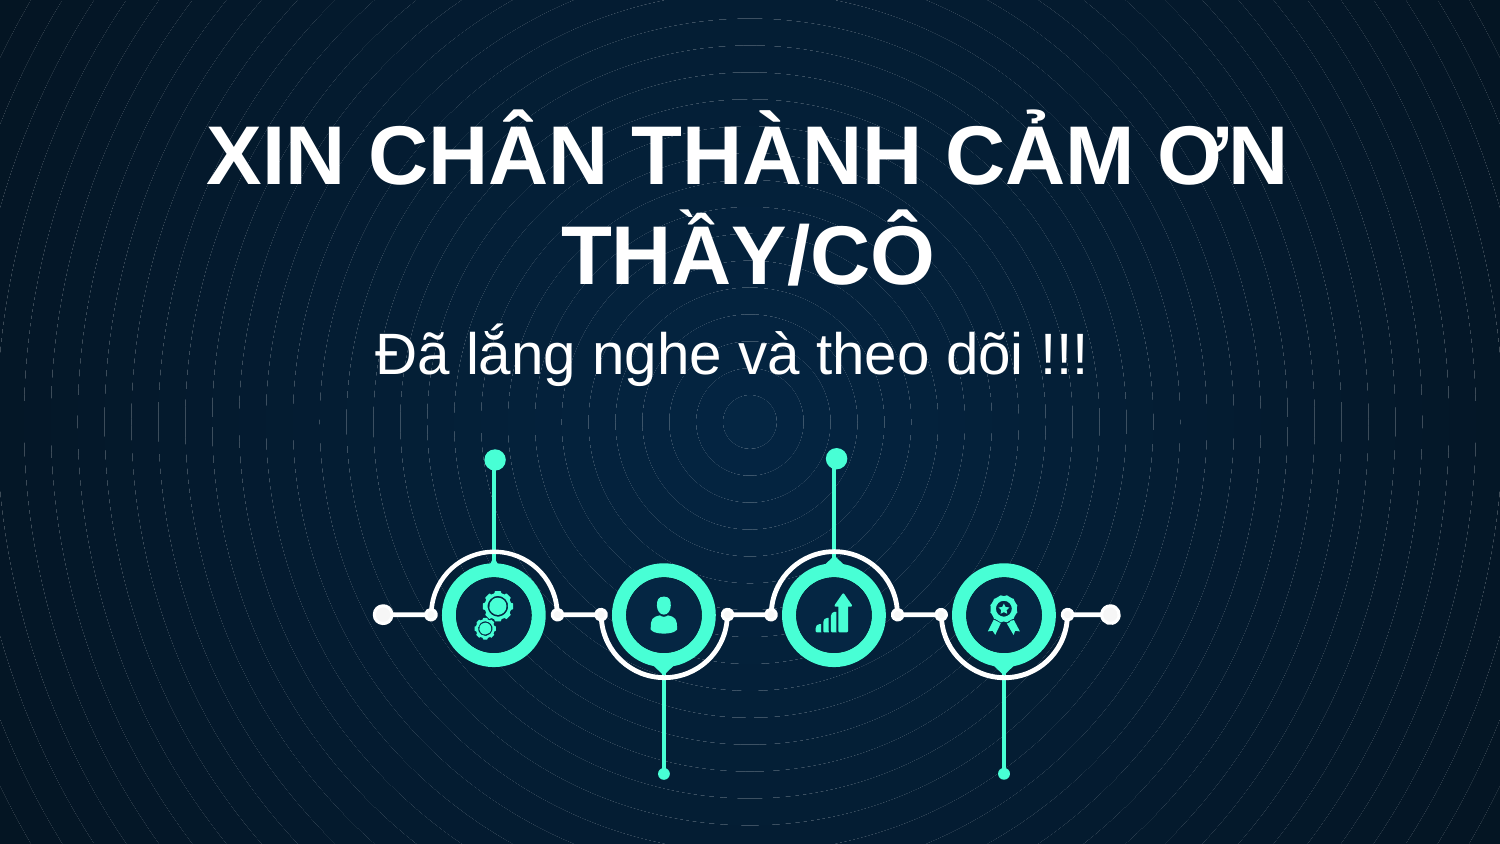

# XIN CHÂN THÀNH CẢM ƠN THẦY/CÔ
Đã lắng nghe và theo dõi !!!